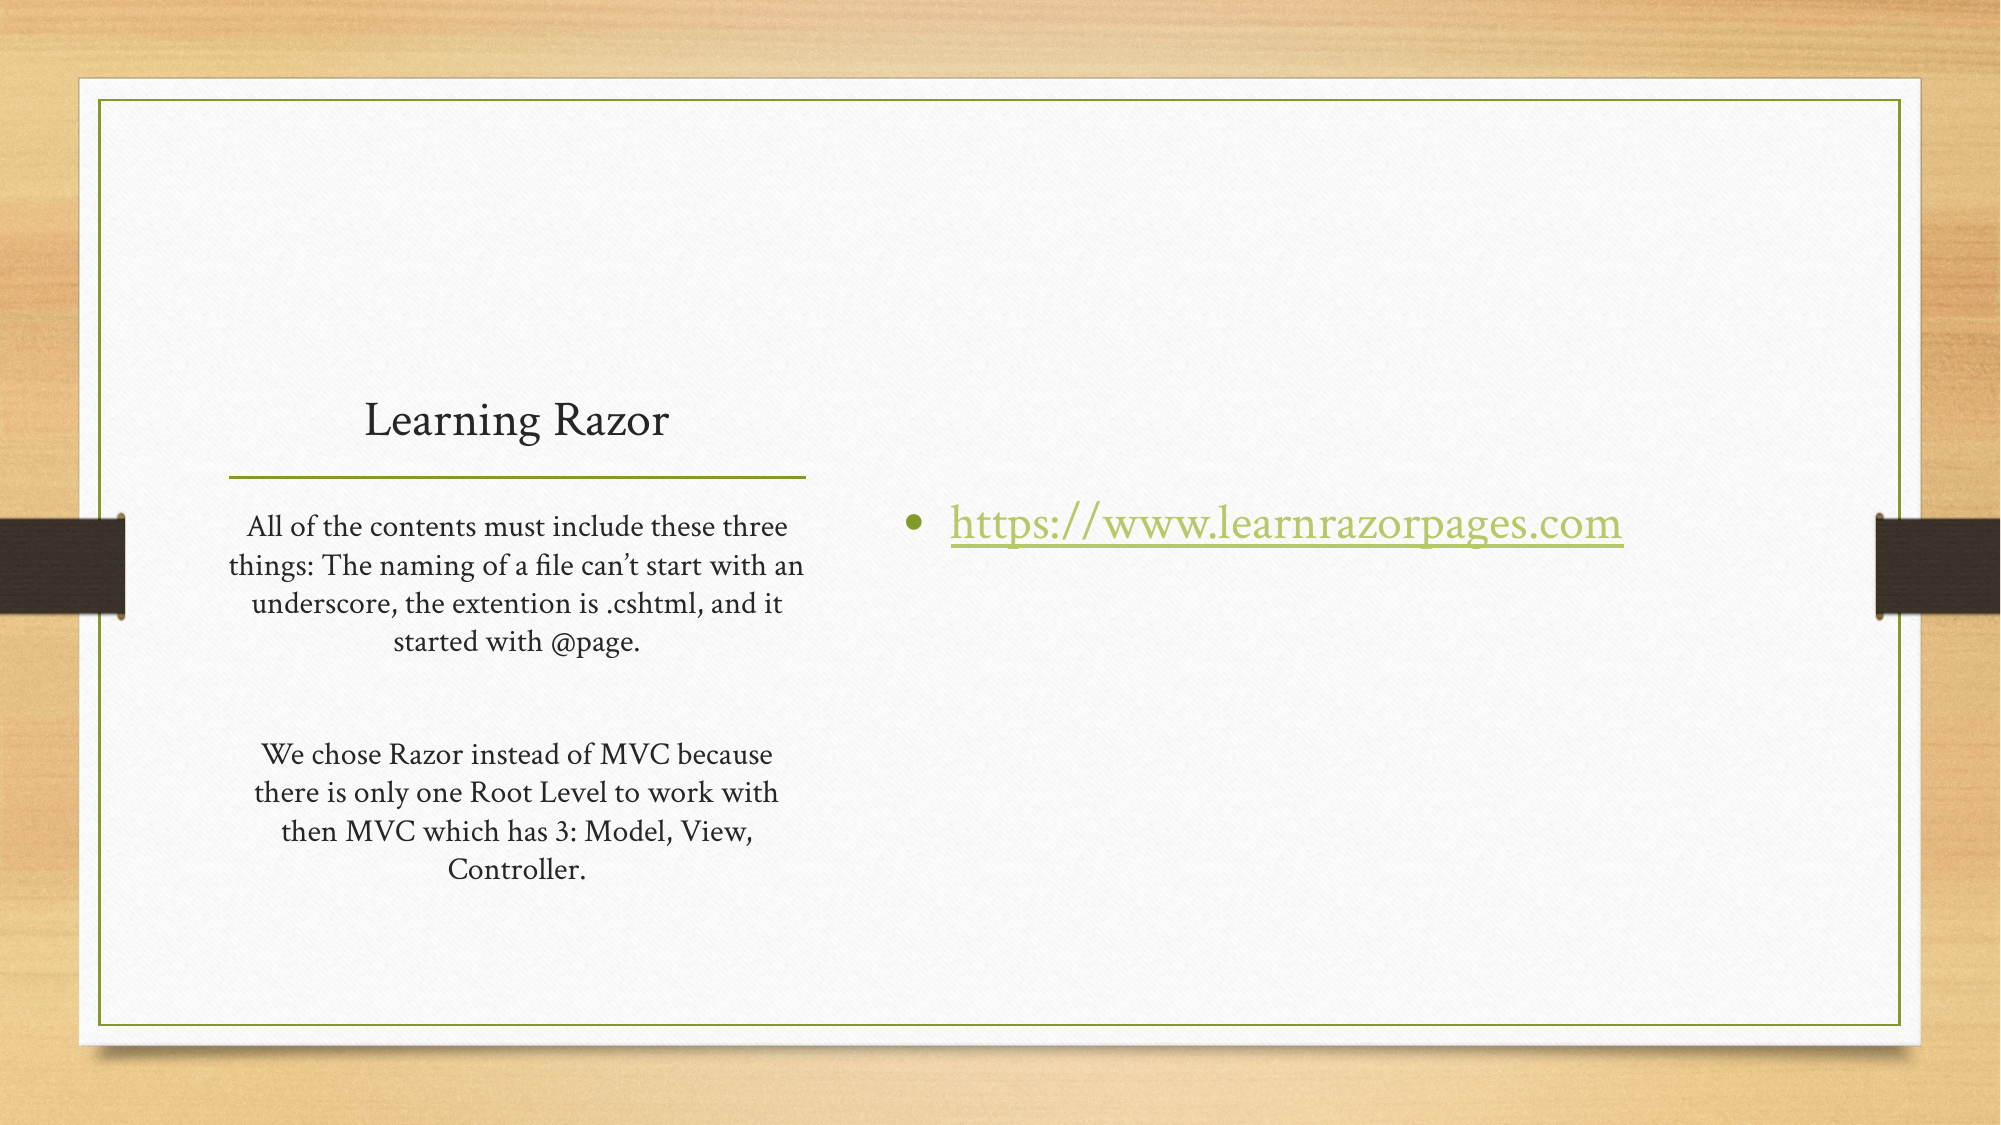

https://www.learnrazorpages.com

# Learning Razor
All of the contents must include these three things: The naming of a file can’t start with an underscore, the extention is .cshtml, and it started with @page.

We chose Razor instead of MVC because there is only one Root Level to work with then MVC which has 3: Model, View, Controller.